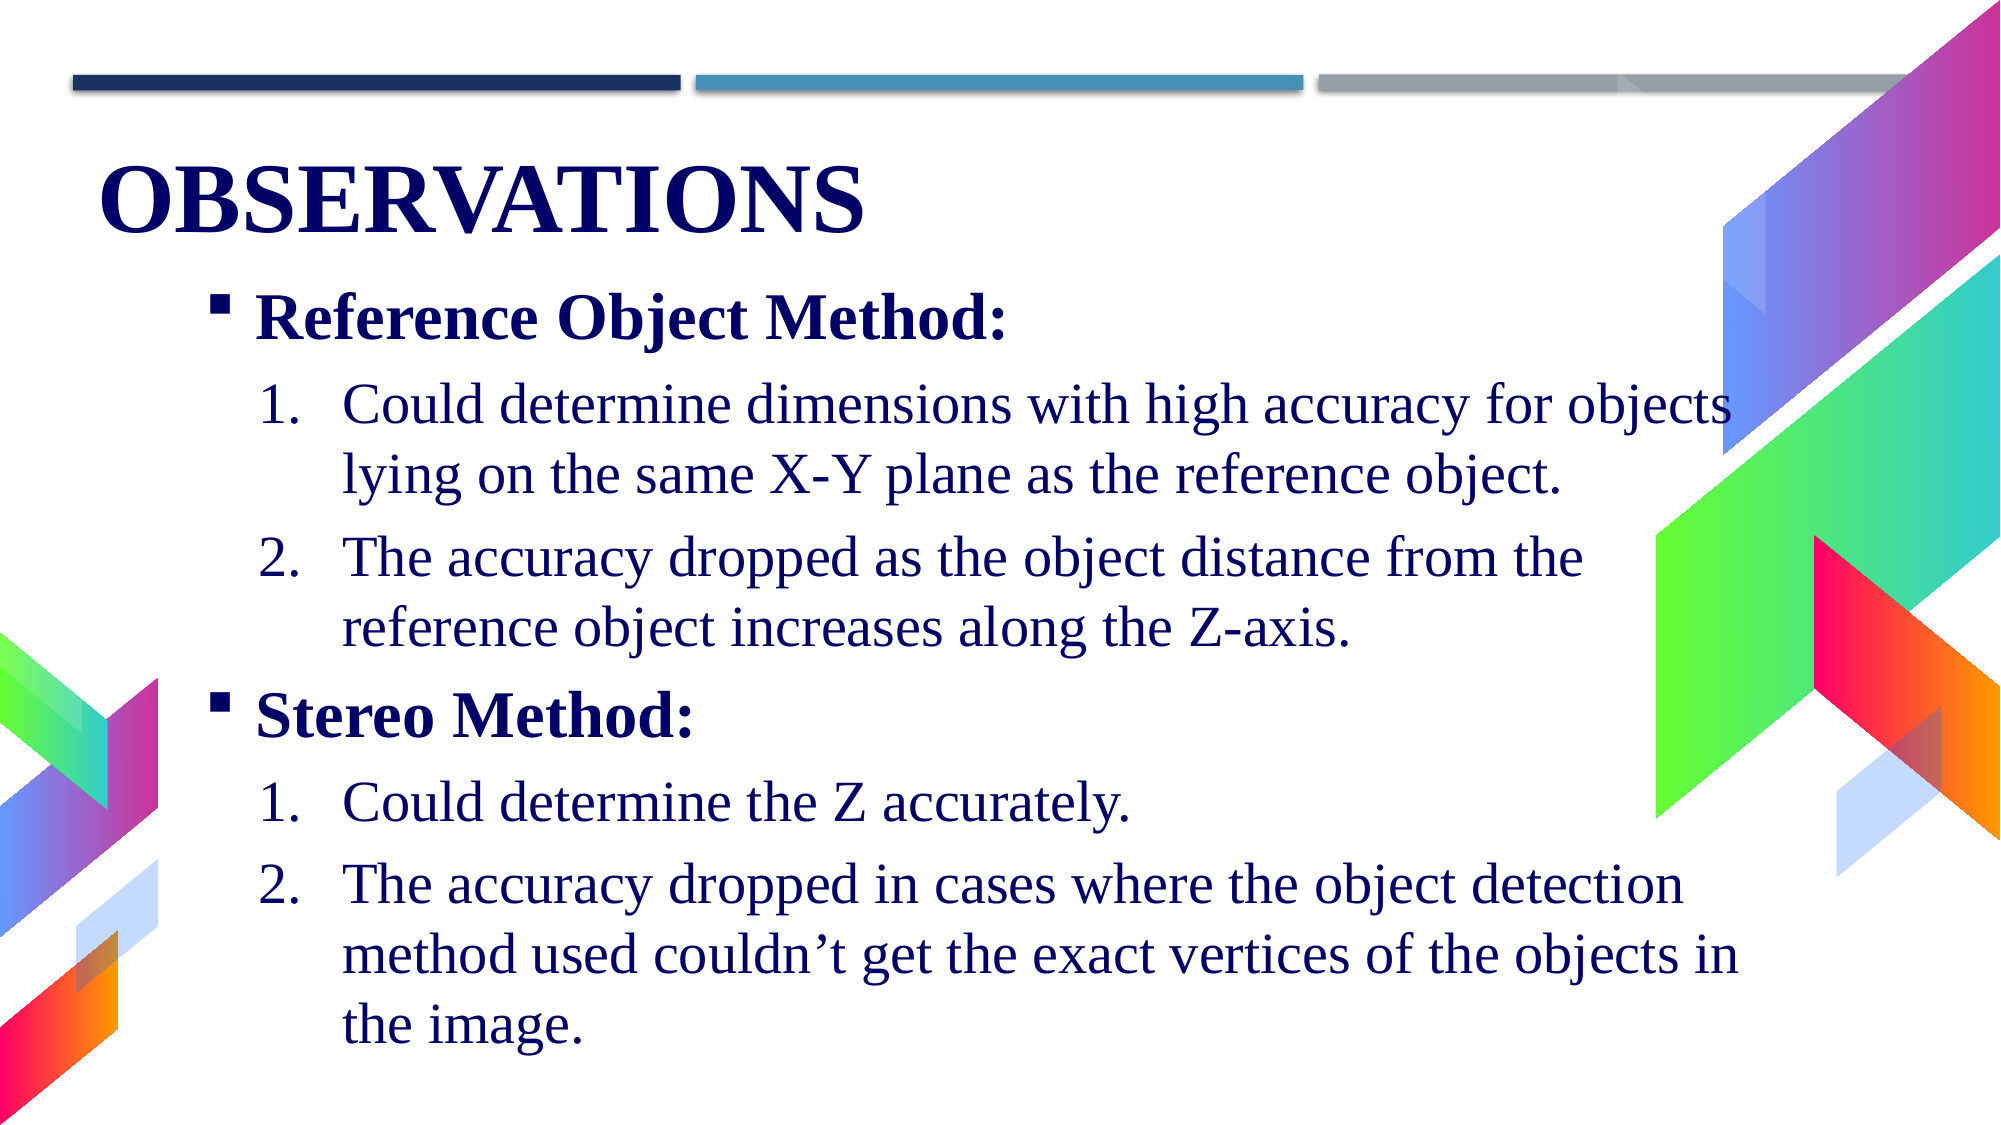

OBSERVATIONS
Reference Object Method:
Could determine dimensions with high accuracy for objects lying on the same X-Y plane as the reference object.
The accuracy dropped as the object distance from the reference object increases along the Z-axis.
Stereo Method:
Could determine the Z accurately.
The accuracy dropped in cases where the object detection method used couldn’t get the exact vertices of the objects in the image.